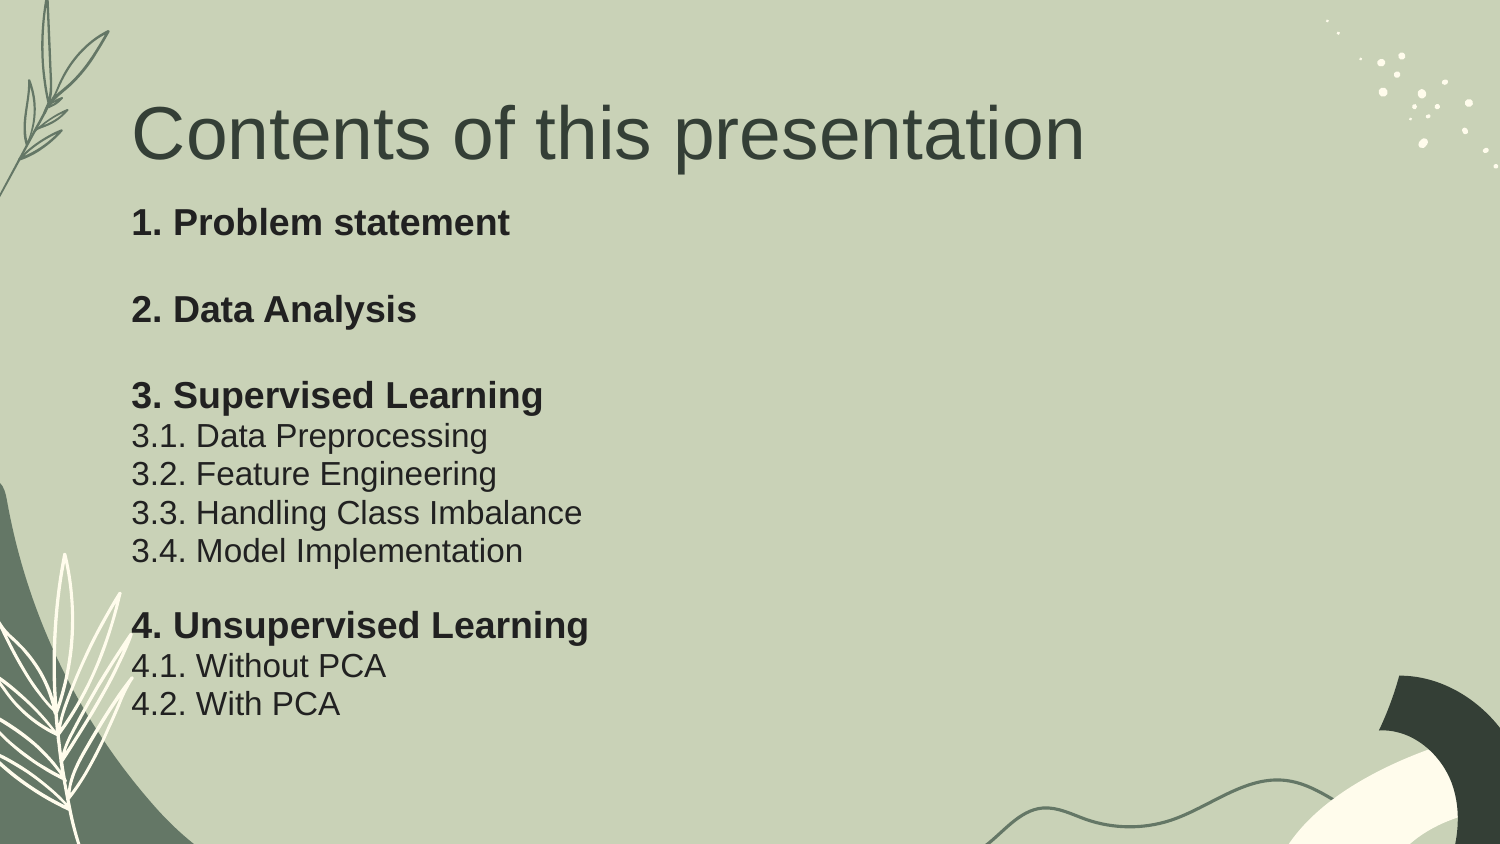

# Contents of this presentation
1. Problem statement

2. Data Analysis

3. Supervised Learning
3.1. Data Preprocessing
3.2. Feature Engineering
3.3. Handling Class Imbalance
3.4. Model Implementation

4. Unsupervised Learning
4.1. Without PCA
4.2. With PCA